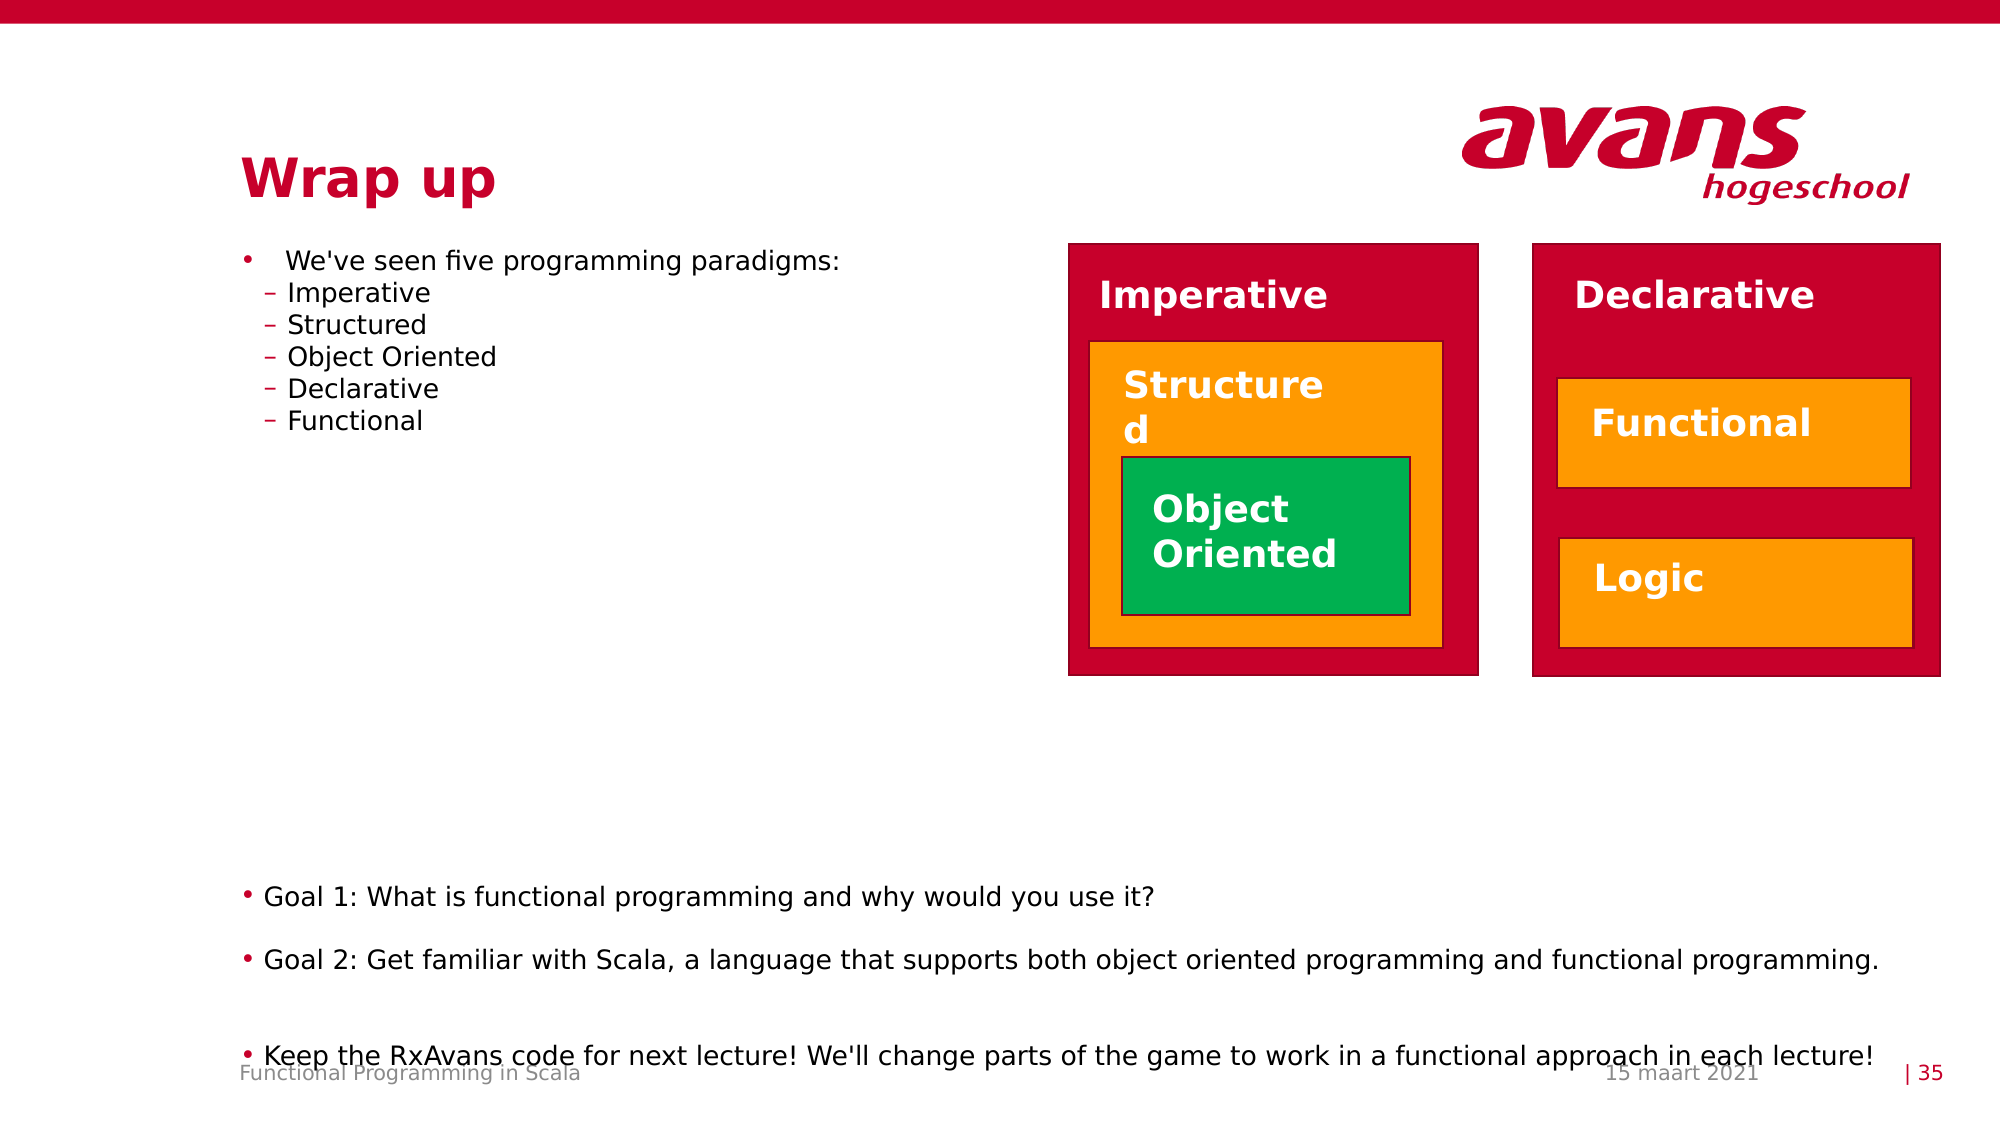

# Wrap up

We've seen five programming paradigms:
Imperative
Structured
Object Oriented
Declarative
Functional

Goal 1: What is functional programming and why would you use it?

Goal 2: Get familiar with Scala, a language that supports both object oriented programming and functional programming.

Keep the RxAvans code for next lecture! We'll change parts of the game to work in a functional approach in each lecture!

Imperative

Declarative

Structured

Functional

Object Oriented

Logic

15 maart 2021
| 35